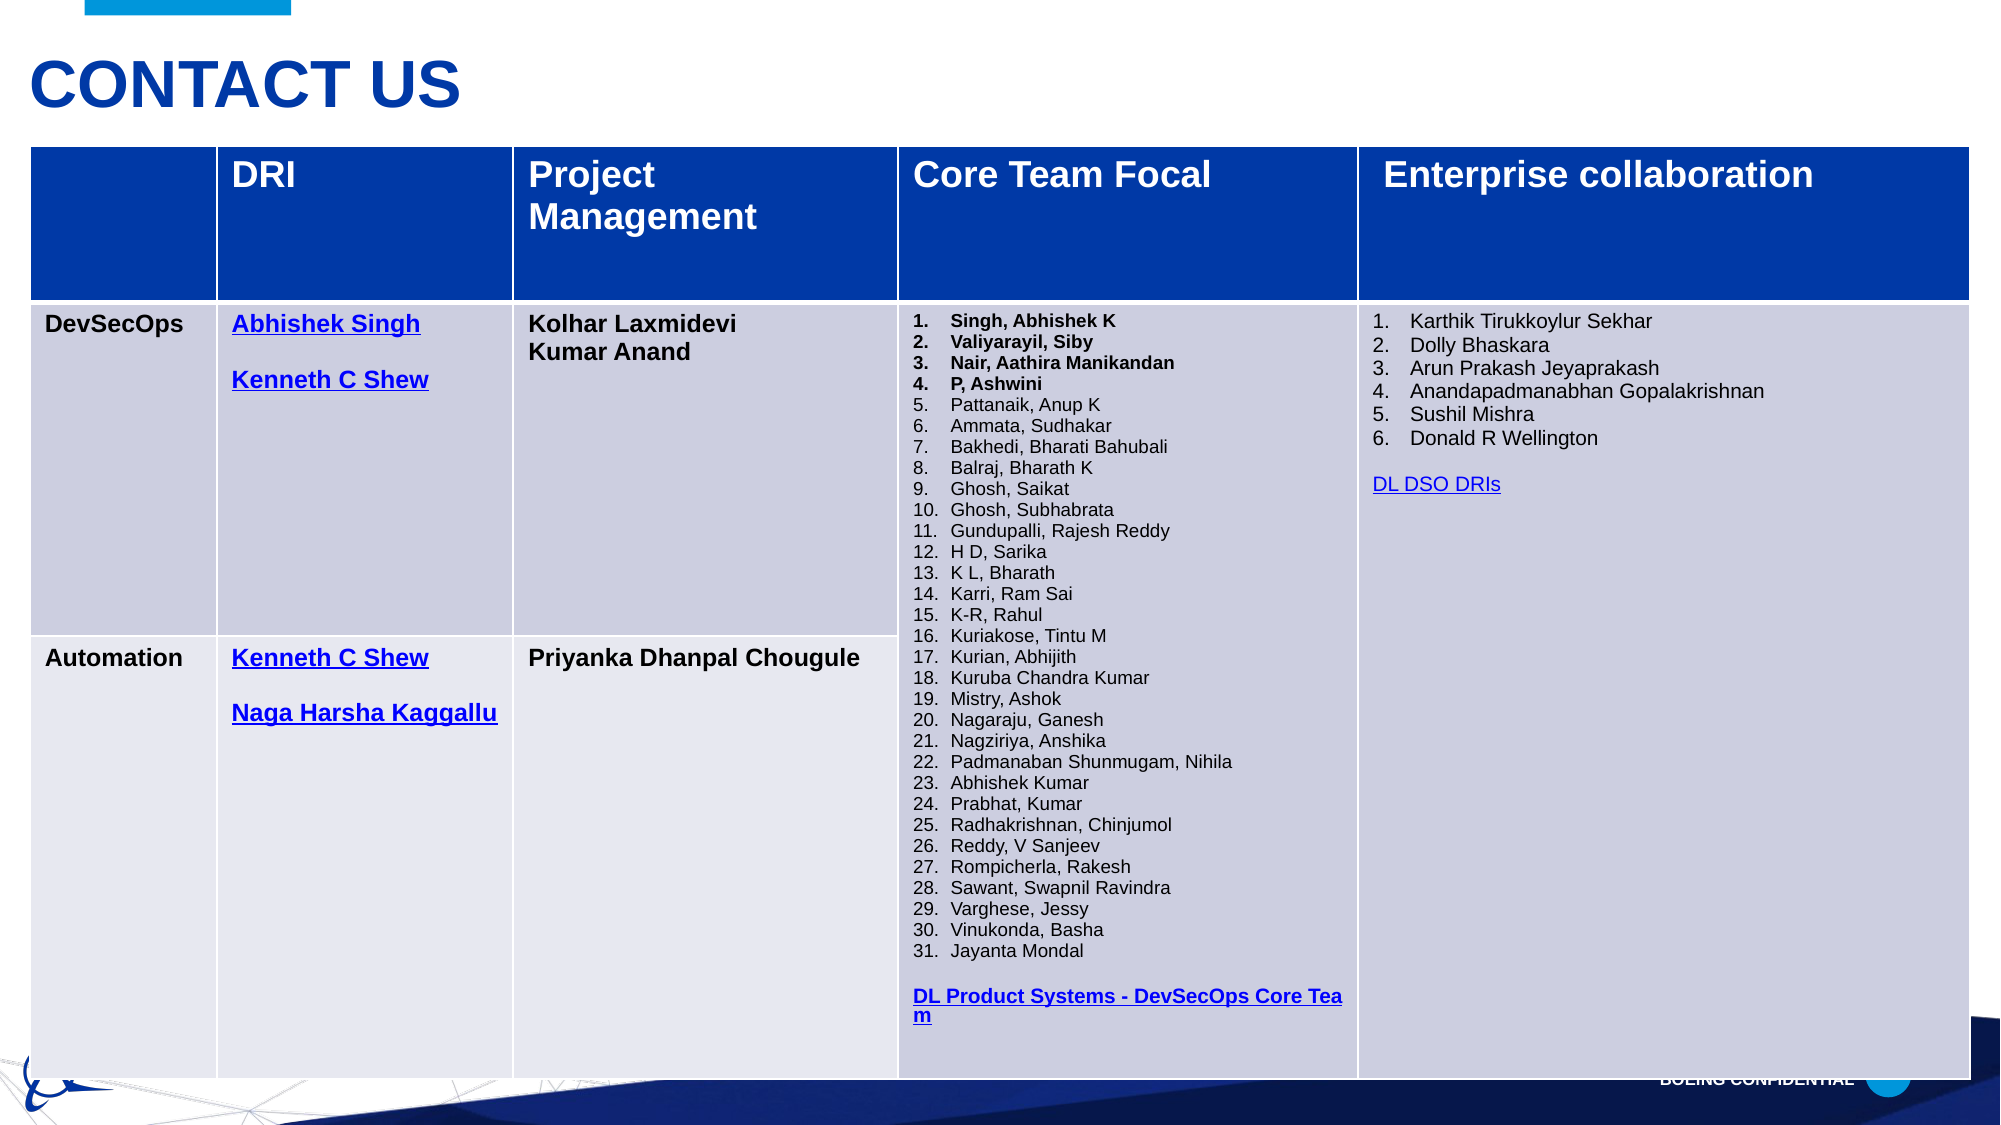

# Contact us
|  | DRI | Project Management | Core Team Focal | Enterprise collaboration |
| --- | --- | --- | --- | --- |
| DevSecOps | Abhishek Singh Kenneth C Shew | Kolhar Laxmidevi Kumar Anand | Singh, Abhishek K Valiyarayil, Siby Nair, Aathira Manikandan P, Ashwini Pattanaik, Anup K Ammata, Sudhakar Bakhedi, Bharati Bahubali Balraj, Bharath K Ghosh, Saikat Ghosh, Subhabrata Gundupalli, Rajesh Reddy H D, Sarika K L, Bharath Karri, Ram Sai K-R, Rahul Kuriakose, Tintu M Kurian, Abhijith Kuruba Chandra Kumar Mistry, Ashok Nagaraju, Ganesh Nagziriya, Anshika Padmanaban Shunmugam, Nihila Abhishek Kumar Prabhat, Kumar Radhakrishnan, Chinjumol Reddy, V Sanjeev Rompicherla, Rakesh Sawant, Swapnil Ravindra Varghese, Jessy Vinukonda, Basha Jayanta Mondal DL Product Systems - DevSecOps Core Team | Karthik Tirukkoylur Sekhar Dolly Bhaskara Arun Prakash Jeyaprakash Anandapadmanabhan Gopalakrishnan Sushil Mishra Donald R Wellington DL DSO DRIs |
| Automation | Kenneth C Shew Naga Harsha Kaggallu | Priyanka Dhanpal Chougule |  |  |